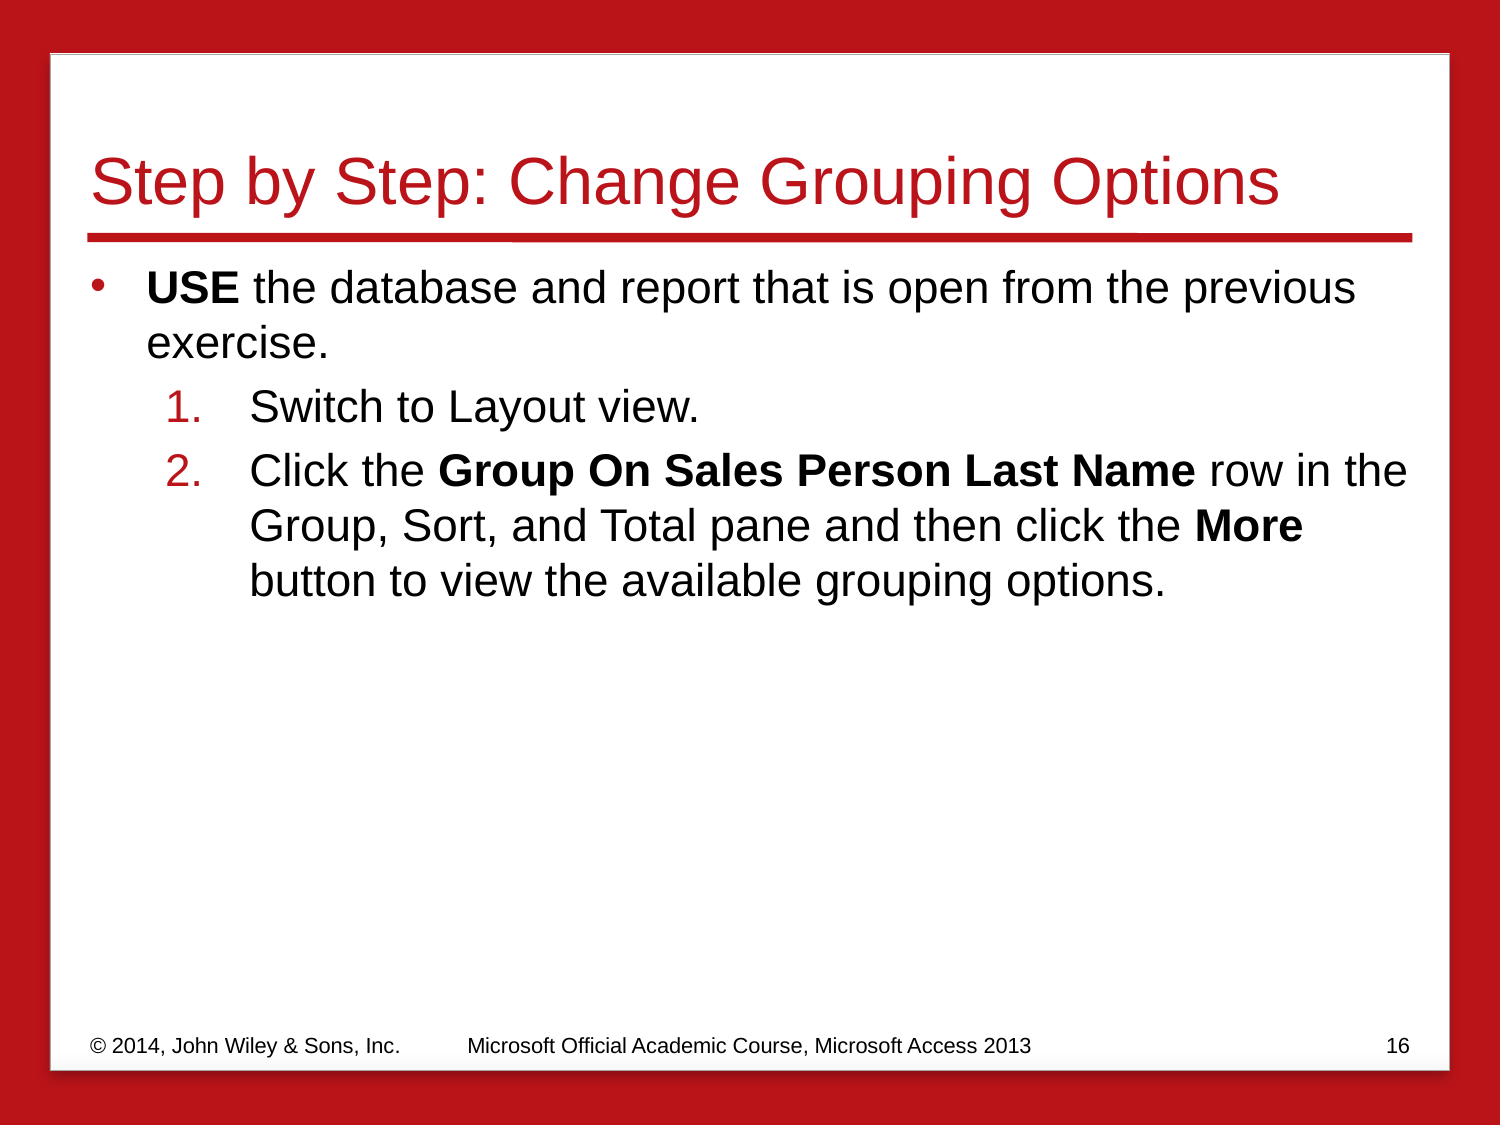

# Step by Step: Change Grouping Options
USE the database and report that is open from the previous exercise.
Switch to Layout view.
Click the Group On Sales Person Last Name row in the Group, Sort, and Total pane and then click the More button to view the available grouping options.
© 2014, John Wiley & Sons, Inc.
Microsoft Official Academic Course, Microsoft Access 2013
16